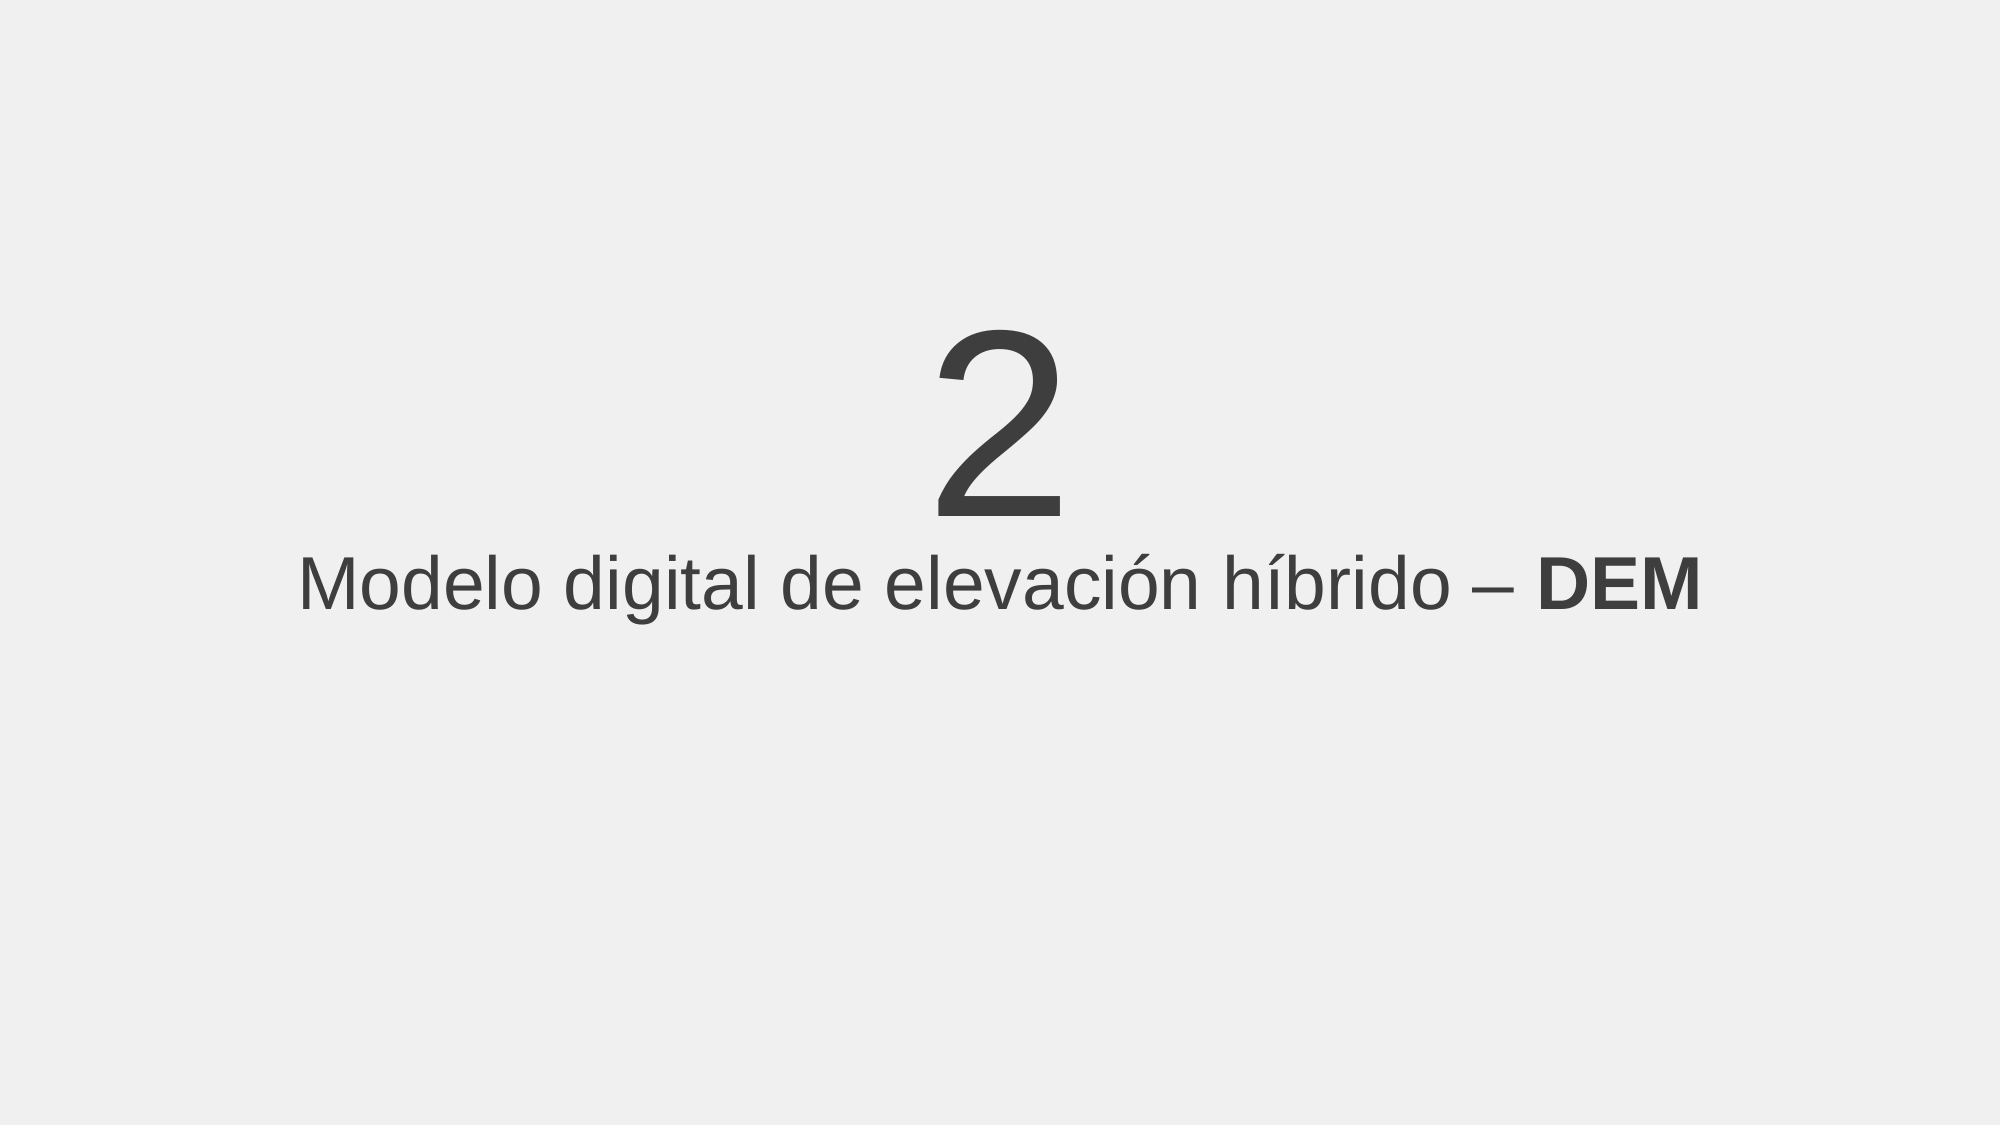

2
# Modelo digital de elevación híbrido – DEM